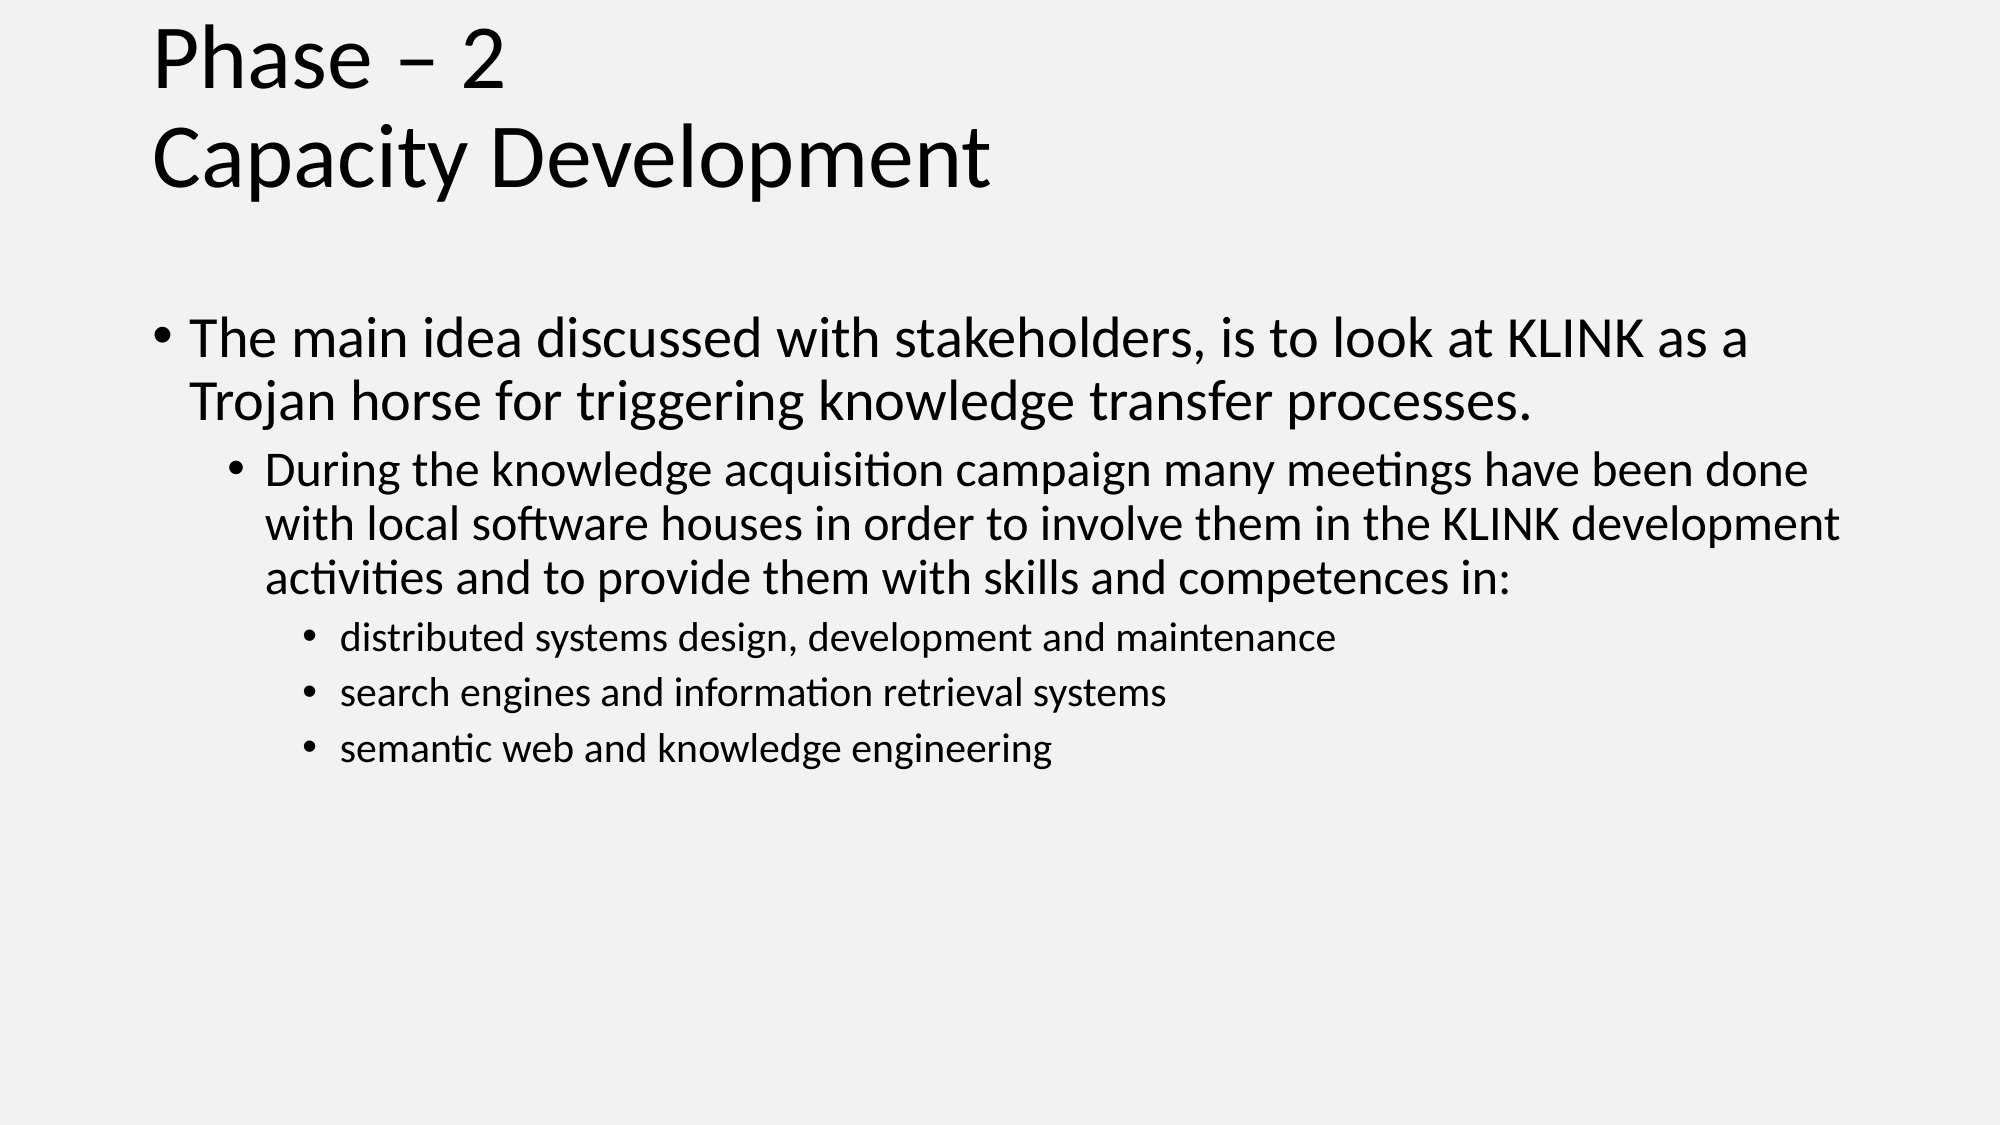

# Phase – 2 Capacity Development
The main idea discussed with stakeholders, is to look at KLINK as a Trojan horse for triggering knowledge transfer processes.
During the knowledge acquisition campaign many meetings have been done with local software houses in order to involve them in the KLINK development activities and to provide them with skills and competences in:
distributed systems design, development and maintenance
search engines and information retrieval systems
semantic web and knowledge engineering